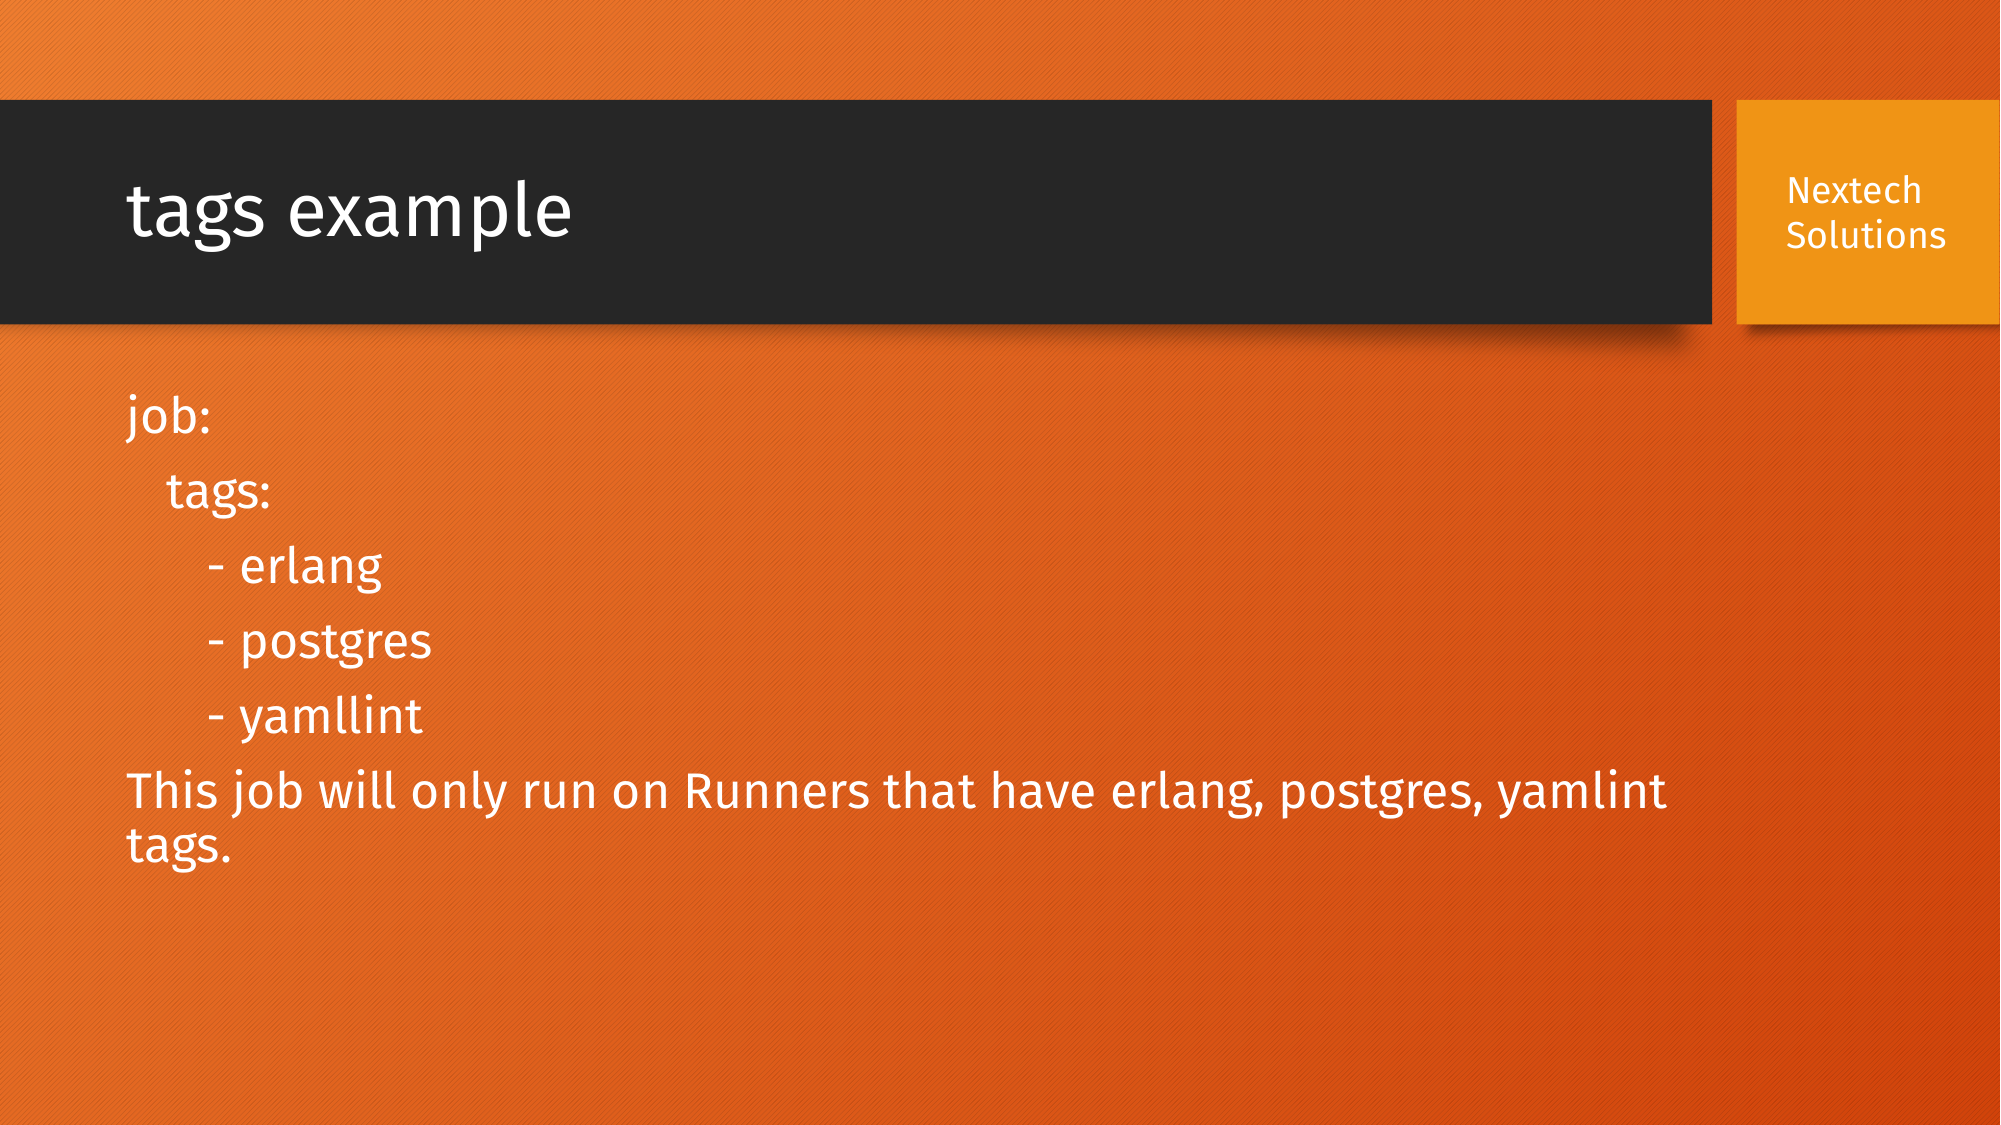

# tags example
Nextech Solutions
job:
   tags:
      - erlang
      - postgres
      - yamllint
This job will only run on Runners that have erlang, postgres, yamlint tags.